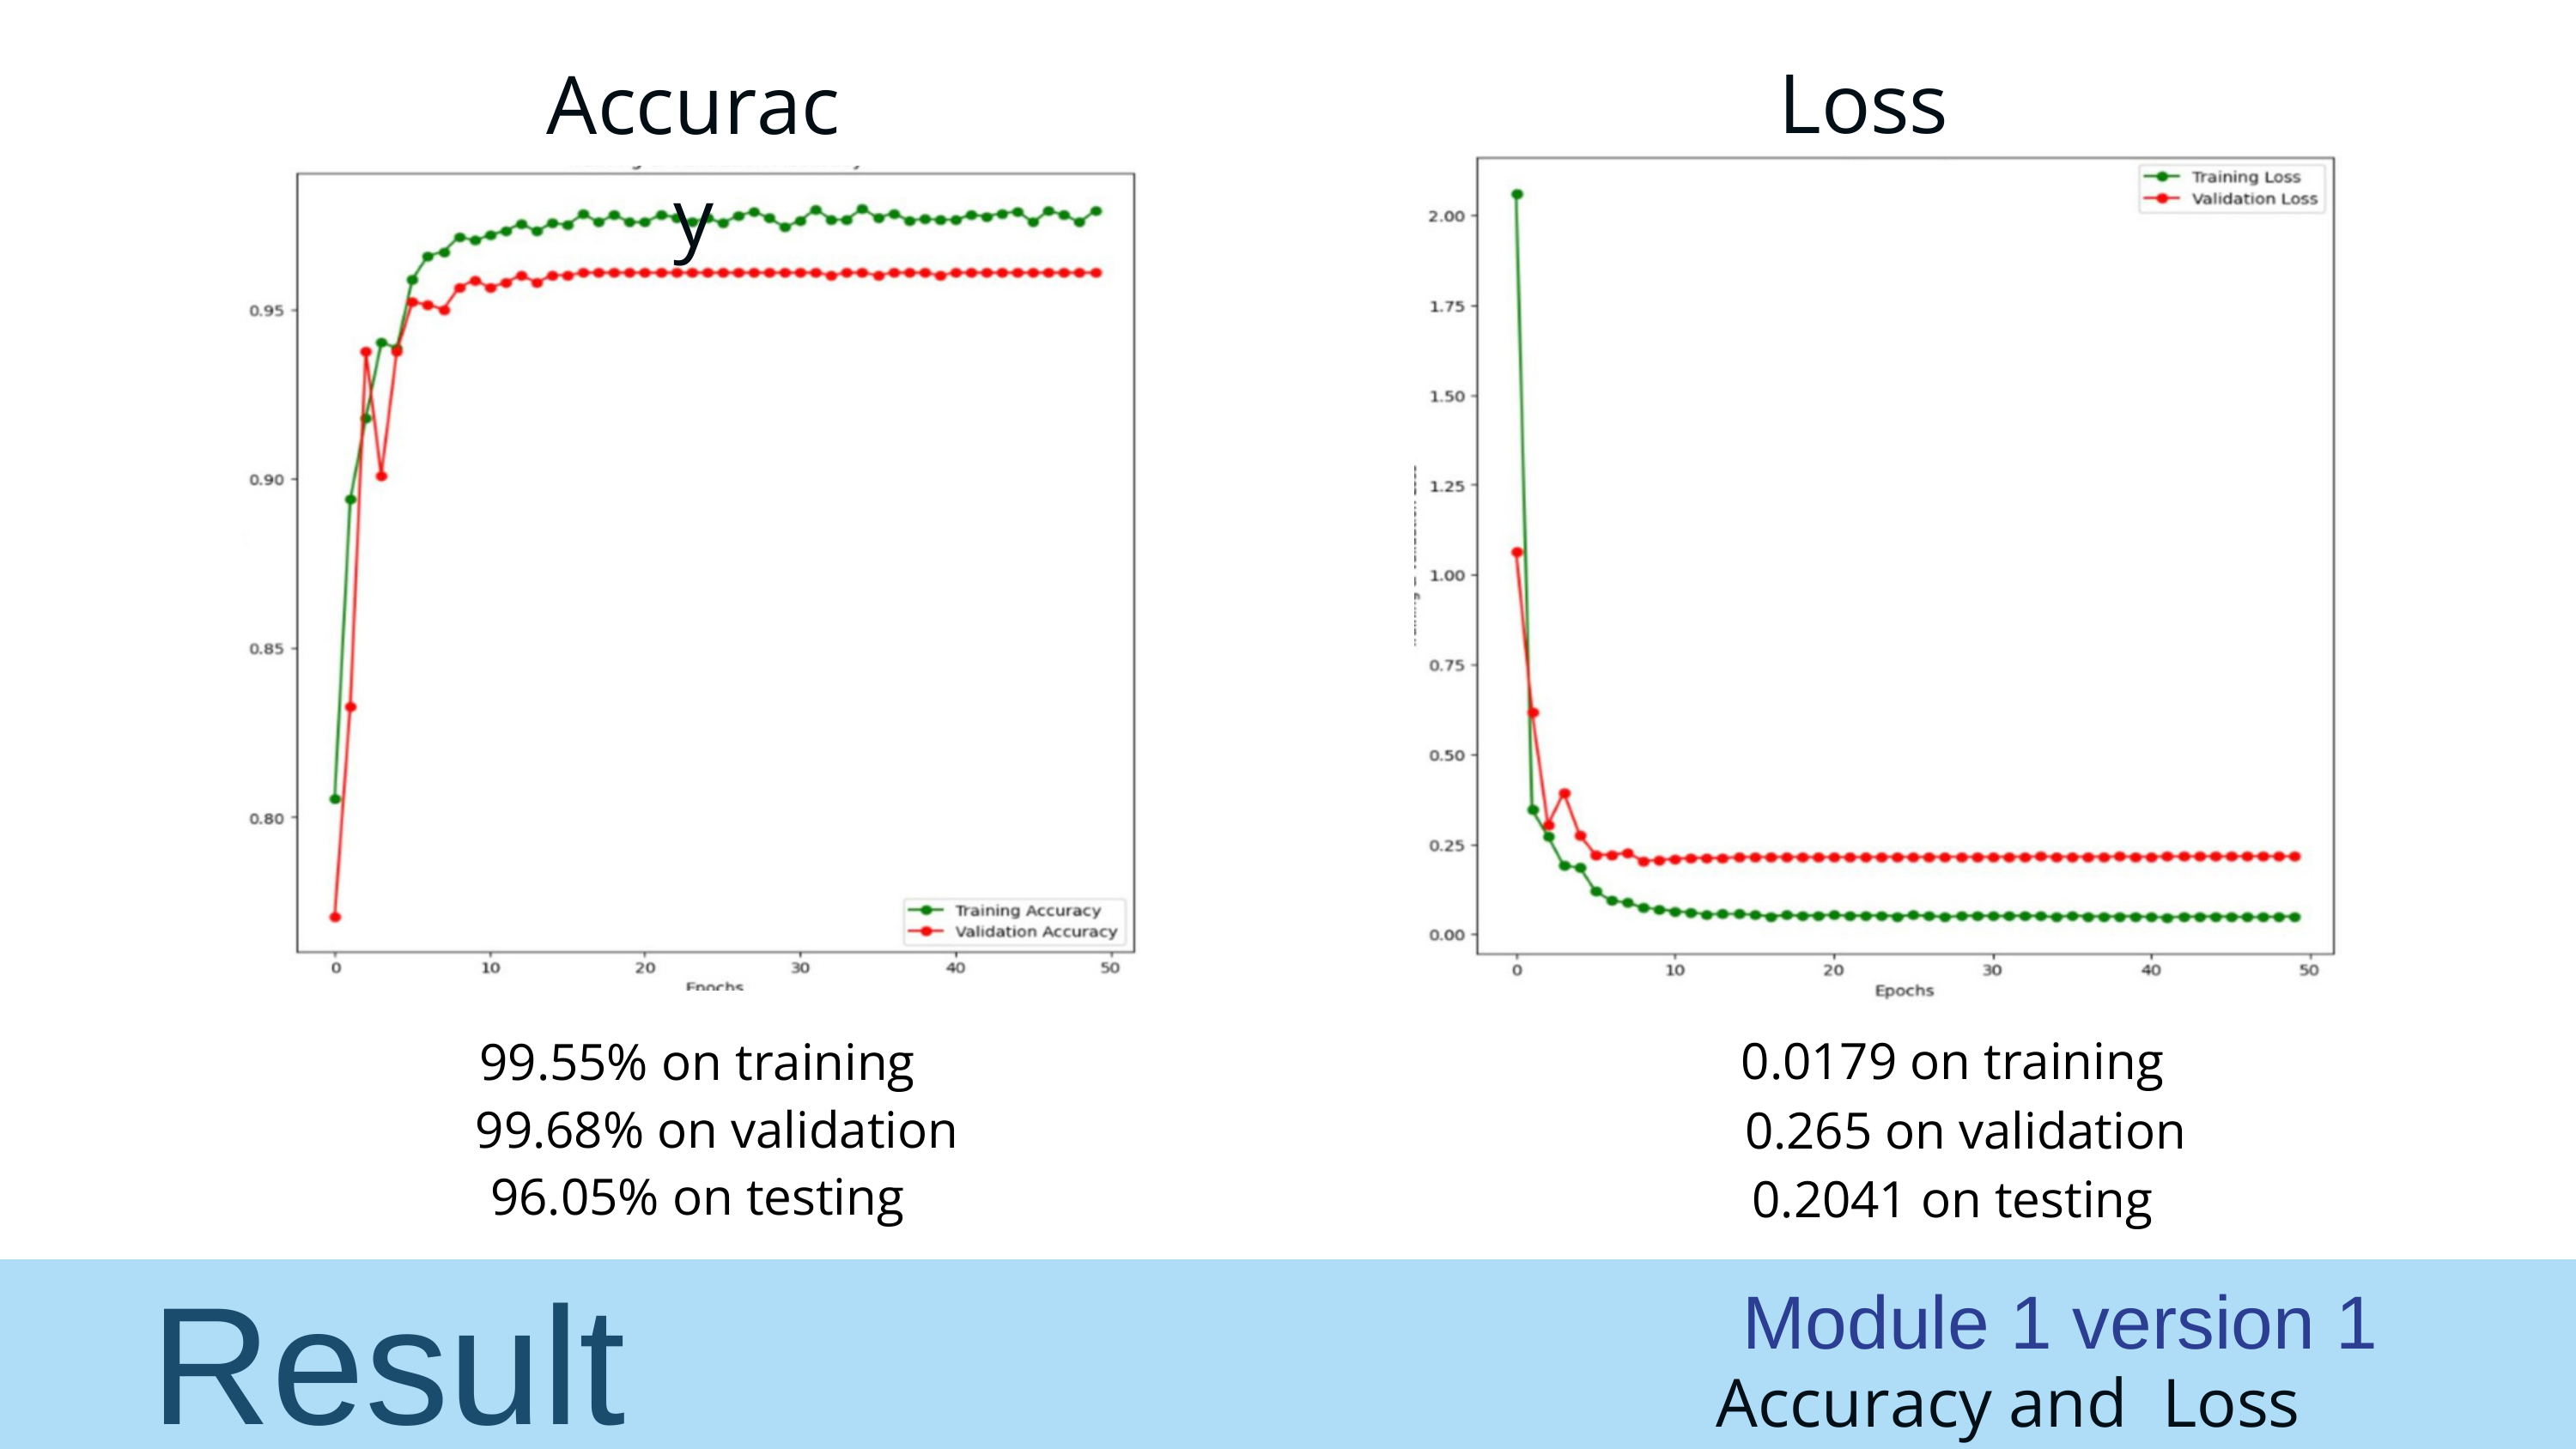

Loss
Accuracy

0.0179 on training
  0.265 on validation
0.2041 on testing
99.55% on training
   99.68% on validation
96.05% on testing
Result
Module 1 version 1

Accuracy and  Loss